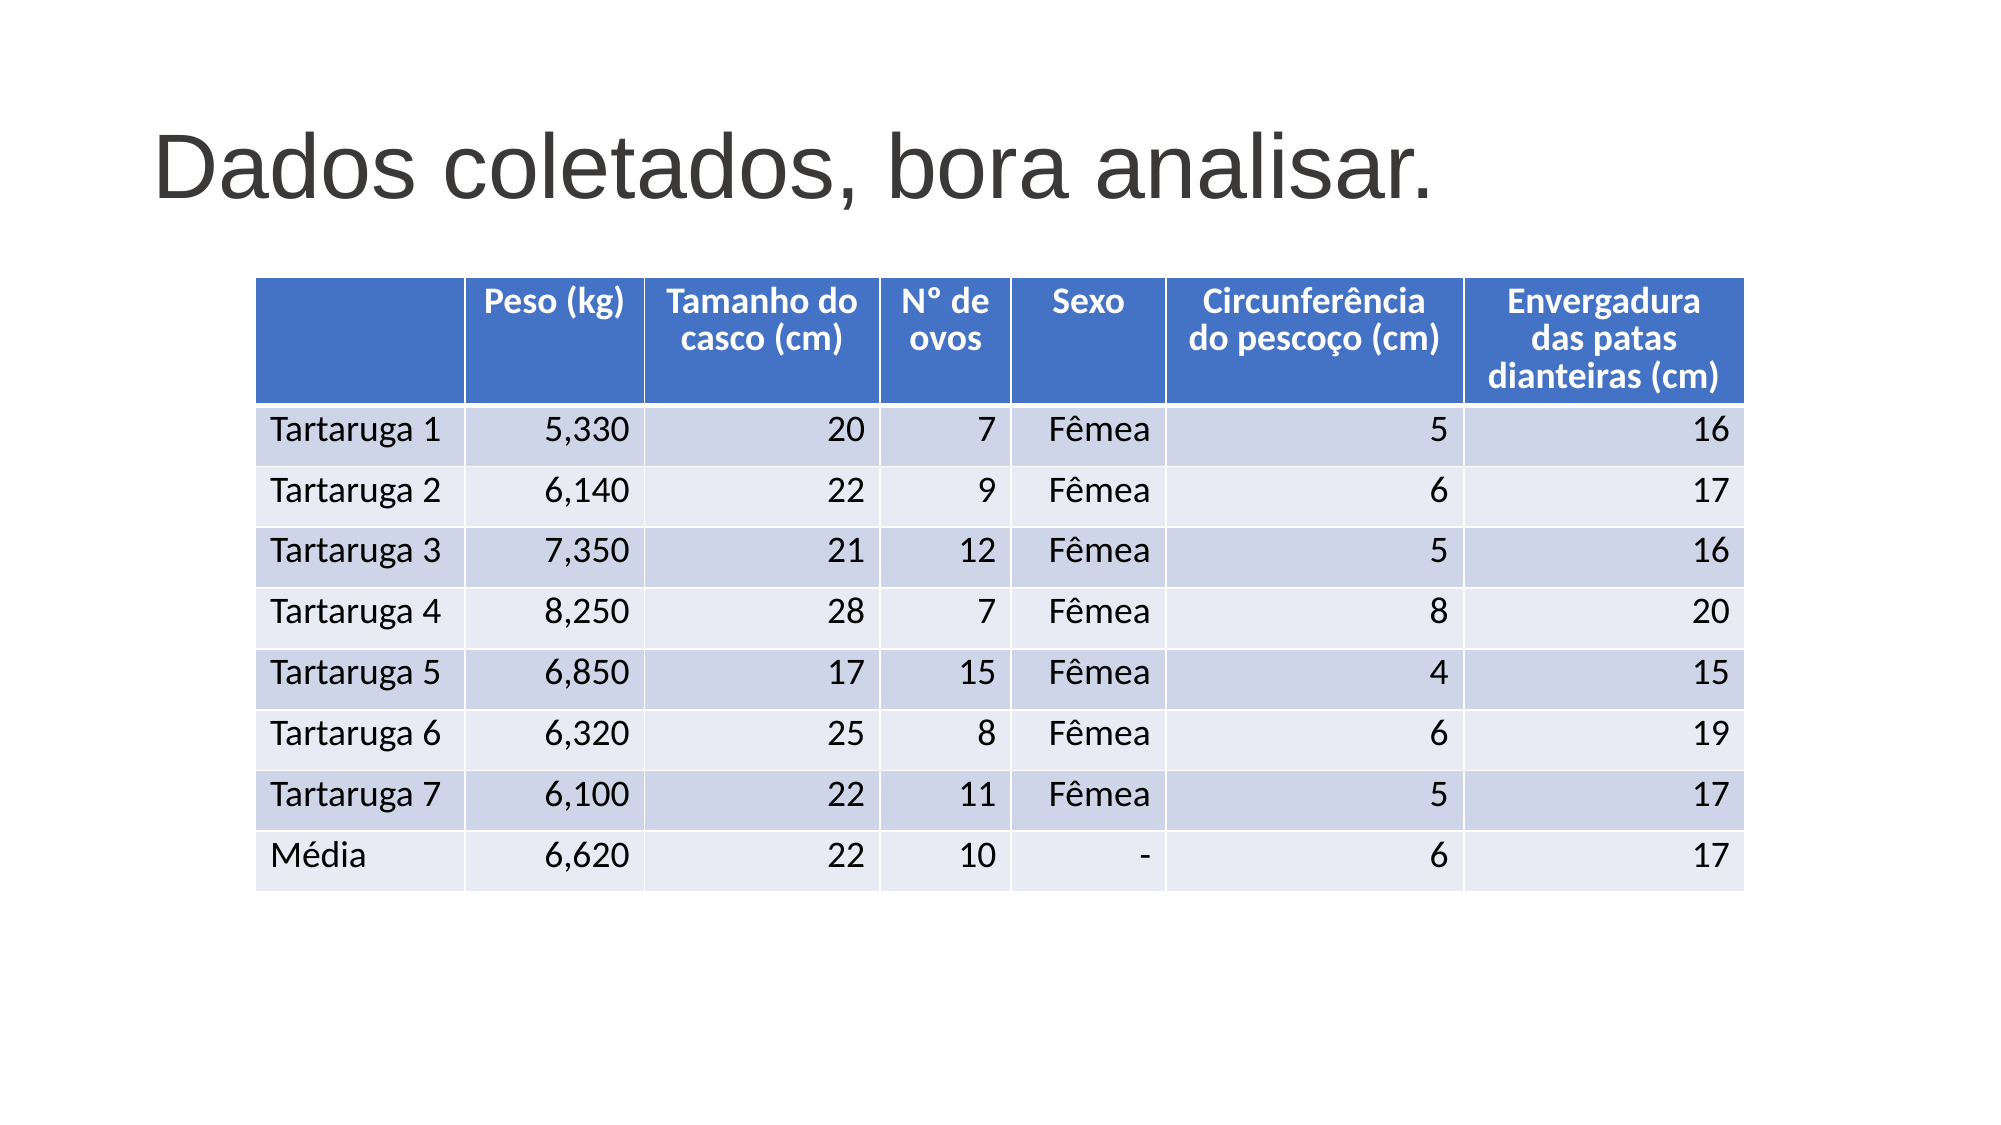

# Dados coletados, bora analisar.
|  | Peso (kg) | Tamanho do casco (cm) | Nº de ovos | Sexo | Circunferência do pescoço (cm) | Envergadura das patas dianteiras (cm) |
| --- | --- | --- | --- | --- | --- | --- |
| Tartaruga 1 | 5,330 | 20 | 7 | Fêmea | 5 | 16 |
| Tartaruga 2 | 6,140 | 22 | 9 | Fêmea | 6 | 17 |
| Tartaruga 3 | 7,350 | 21 | 12 | Fêmea | 5 | 16 |
| Tartaruga 4 | 8,250 | 28 | 7 | Fêmea | 8 | 20 |
| Tartaruga 5 | 6,850 | 17 | 15 | Fêmea | 4 | 15 |
| Tartaruga 6 | 6,320 | 25 | 8 | Fêmea | 6 | 19 |
| Tartaruga 7 | 6,100 | 22 | 11 | Fêmea | 5 | 17 |
| Média | 6,620 | 22 | 10 | - | 6 | 17 |